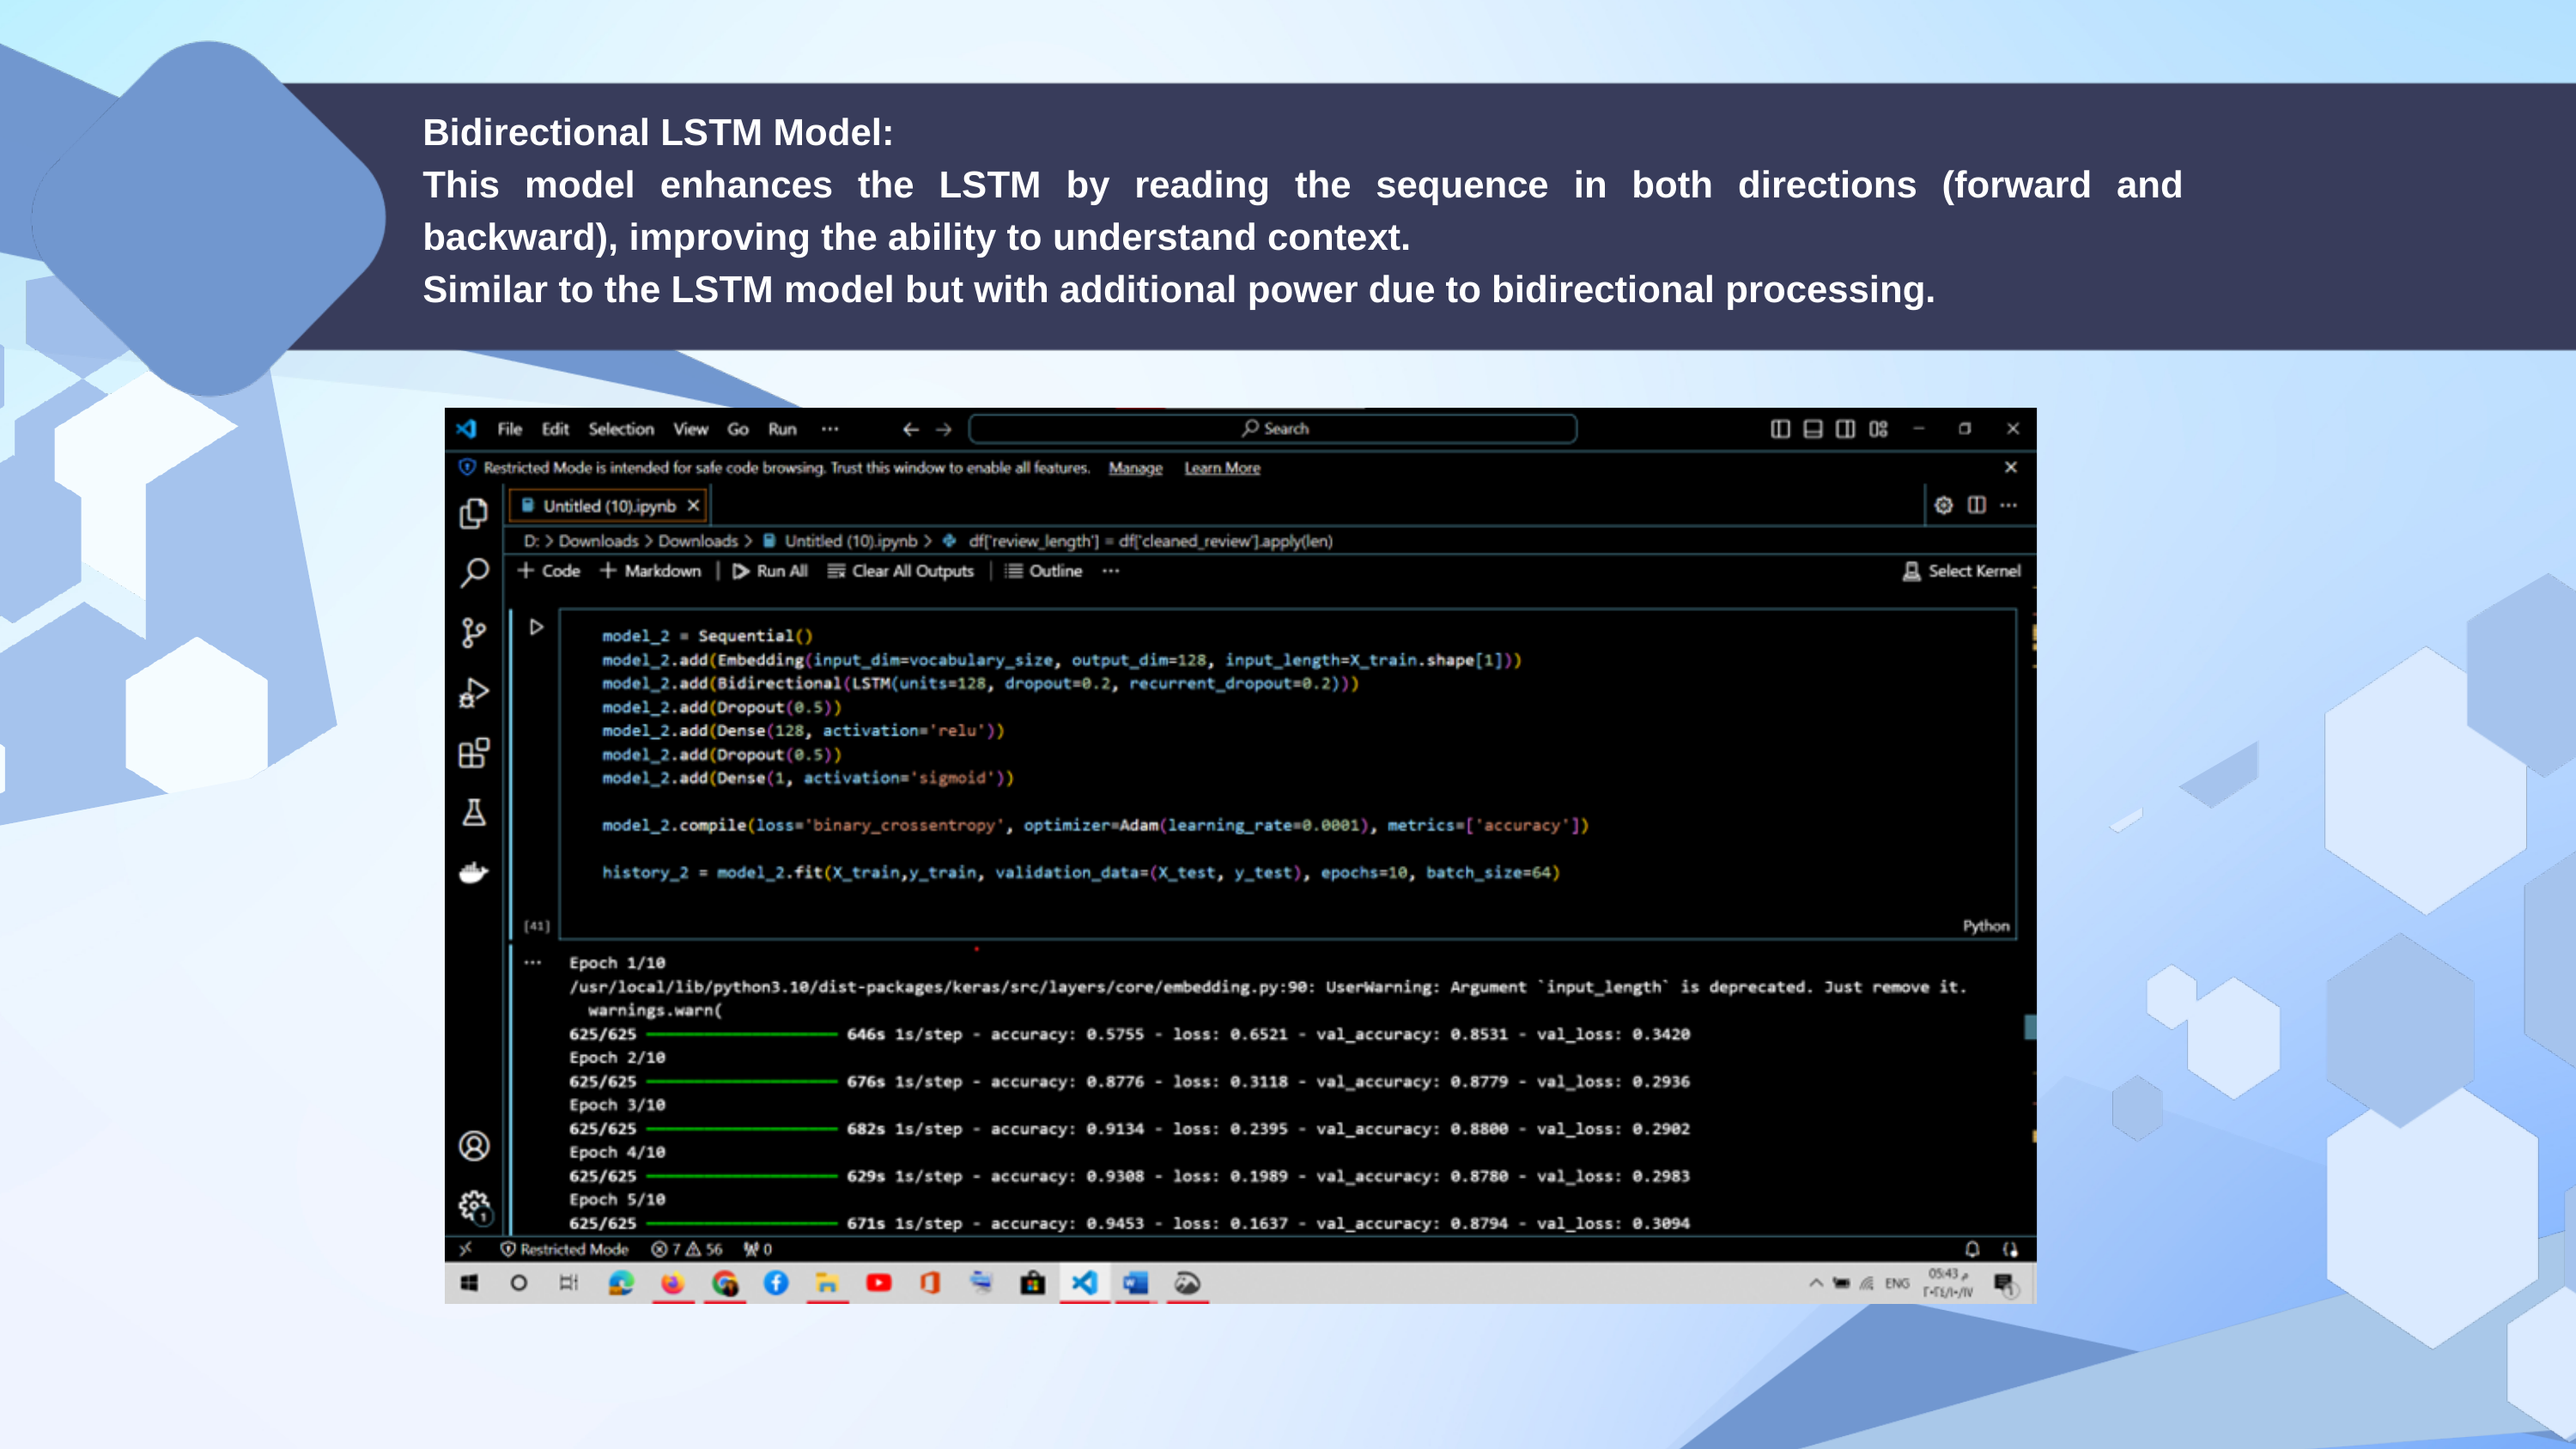

Bidirectional LSTM Model:
This model enhances the LSTM by reading the sequence in both directions (forward and backward), improving the ability to understand context.
Similar to the LSTM model but with additional power due to bidirectional processing.